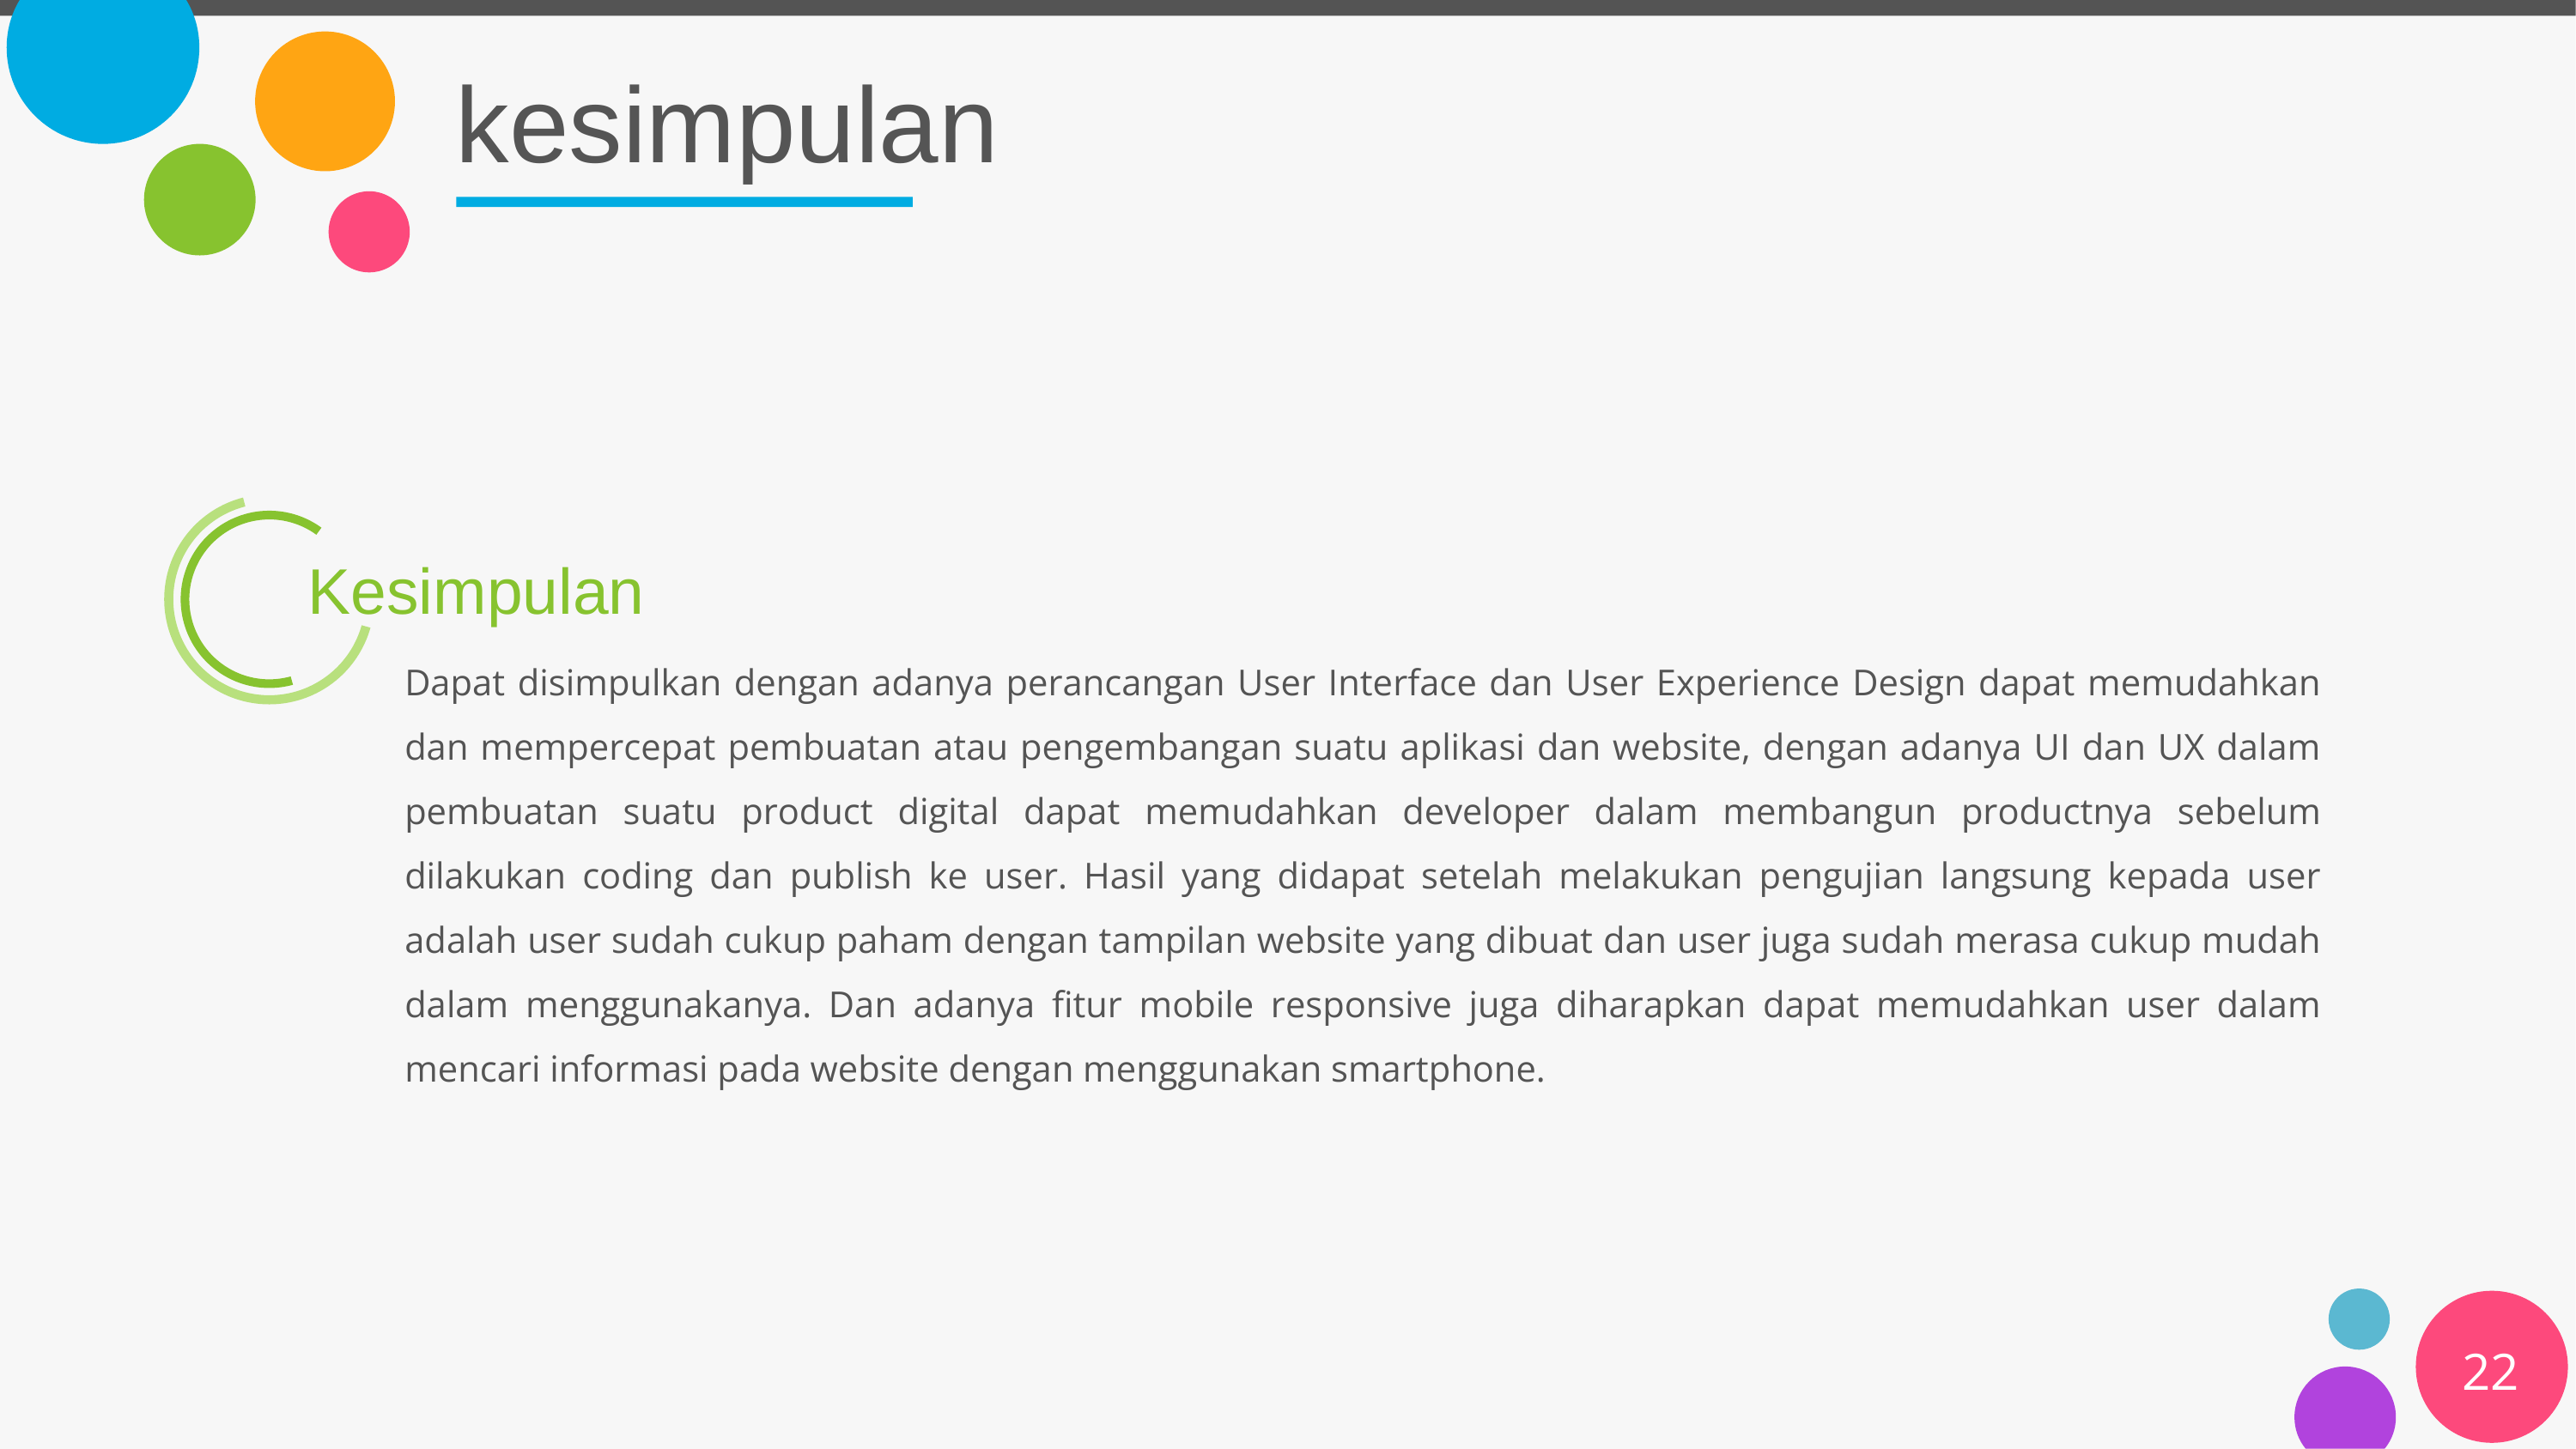

# kesimpulan
Kesimpulan
Dapat disimpulkan dengan adanya perancangan User Interface dan User Experience Design dapat memudahkan dan mempercepat pembuatan atau pengembangan suatu aplikasi dan website, dengan adanya UI dan UX dalam pembuatan suatu product digital dapat memudahkan developer dalam membangun productnya sebelum dilakukan coding dan publish ke user. Hasil yang didapat setelah melakukan pengujian langsung kepada user adalah user sudah cukup paham dengan tampilan website yang dibuat dan user juga sudah merasa cukup mudah dalam menggunakanya. Dan adanya fitur mobile responsive juga diharapkan dapat memudahkan user dalam mencari informasi pada website dengan menggunakan smartphone.
22